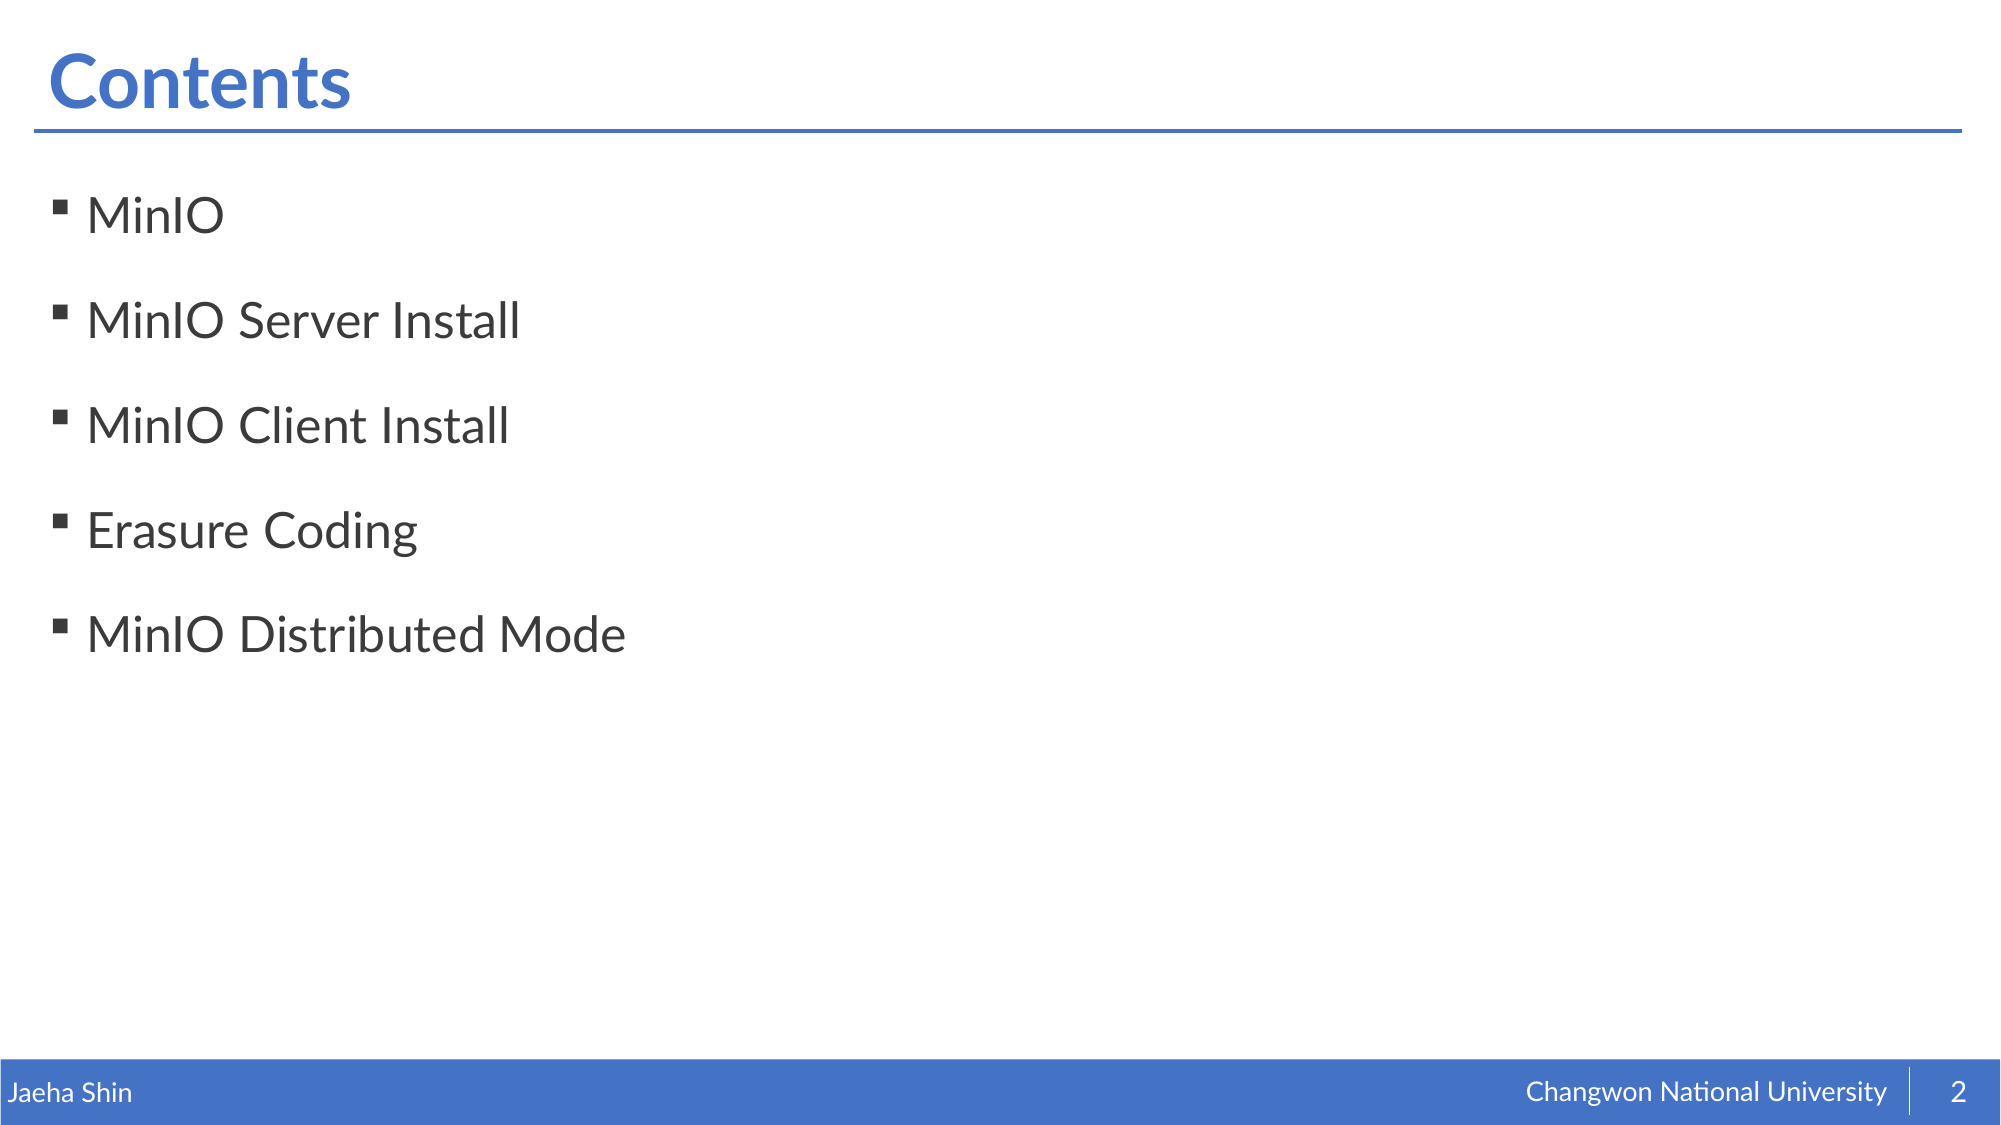

# Contents
MinIO
MinIO Server Install
MinIO Client Install
Erasure Coding
MinIO Distributed Mode

2